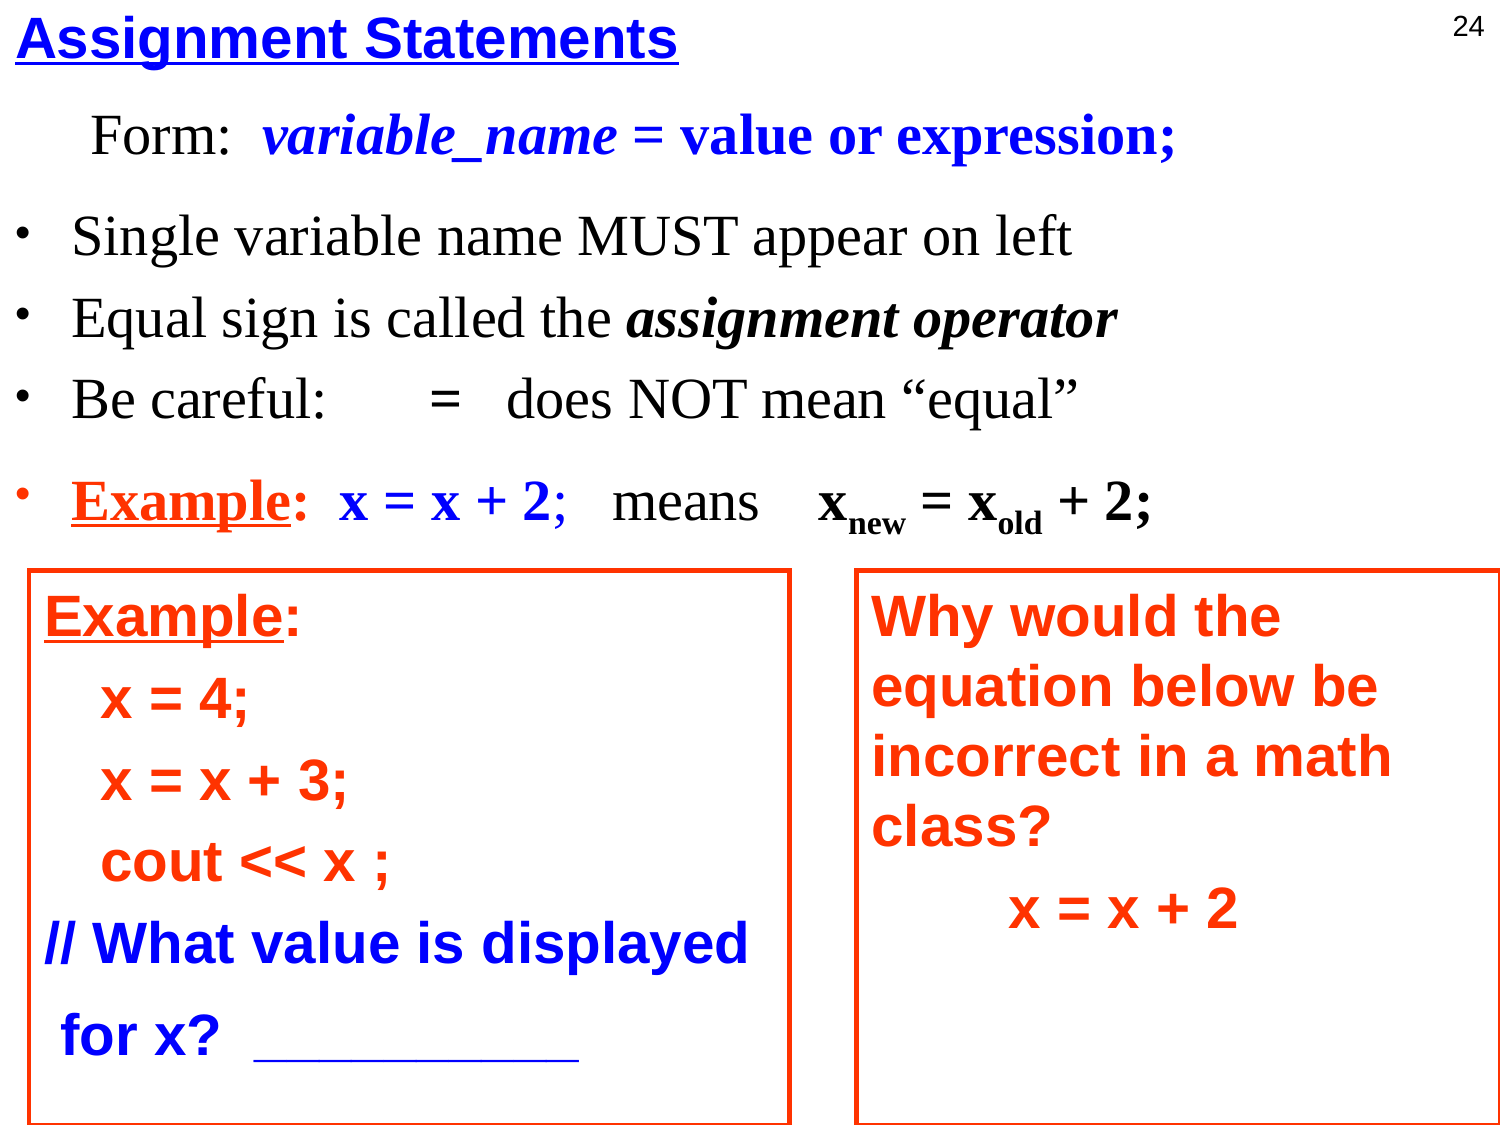

# Assignment Statements
24
Form:  variable_name = value or expression;

Single variable name MUST appear on left
Equal sign is called the assignment operator
Be careful:       =   does NOT mean “equal”
Example:  x = x + 2;   means    xnew = xold + 2;
Example:
	x = 4;
	x = x + 3;
	cout << x ;
// What value is displayed
 for x?  __________
Why would the equation below be incorrect in a math class?
	     x = x + 2